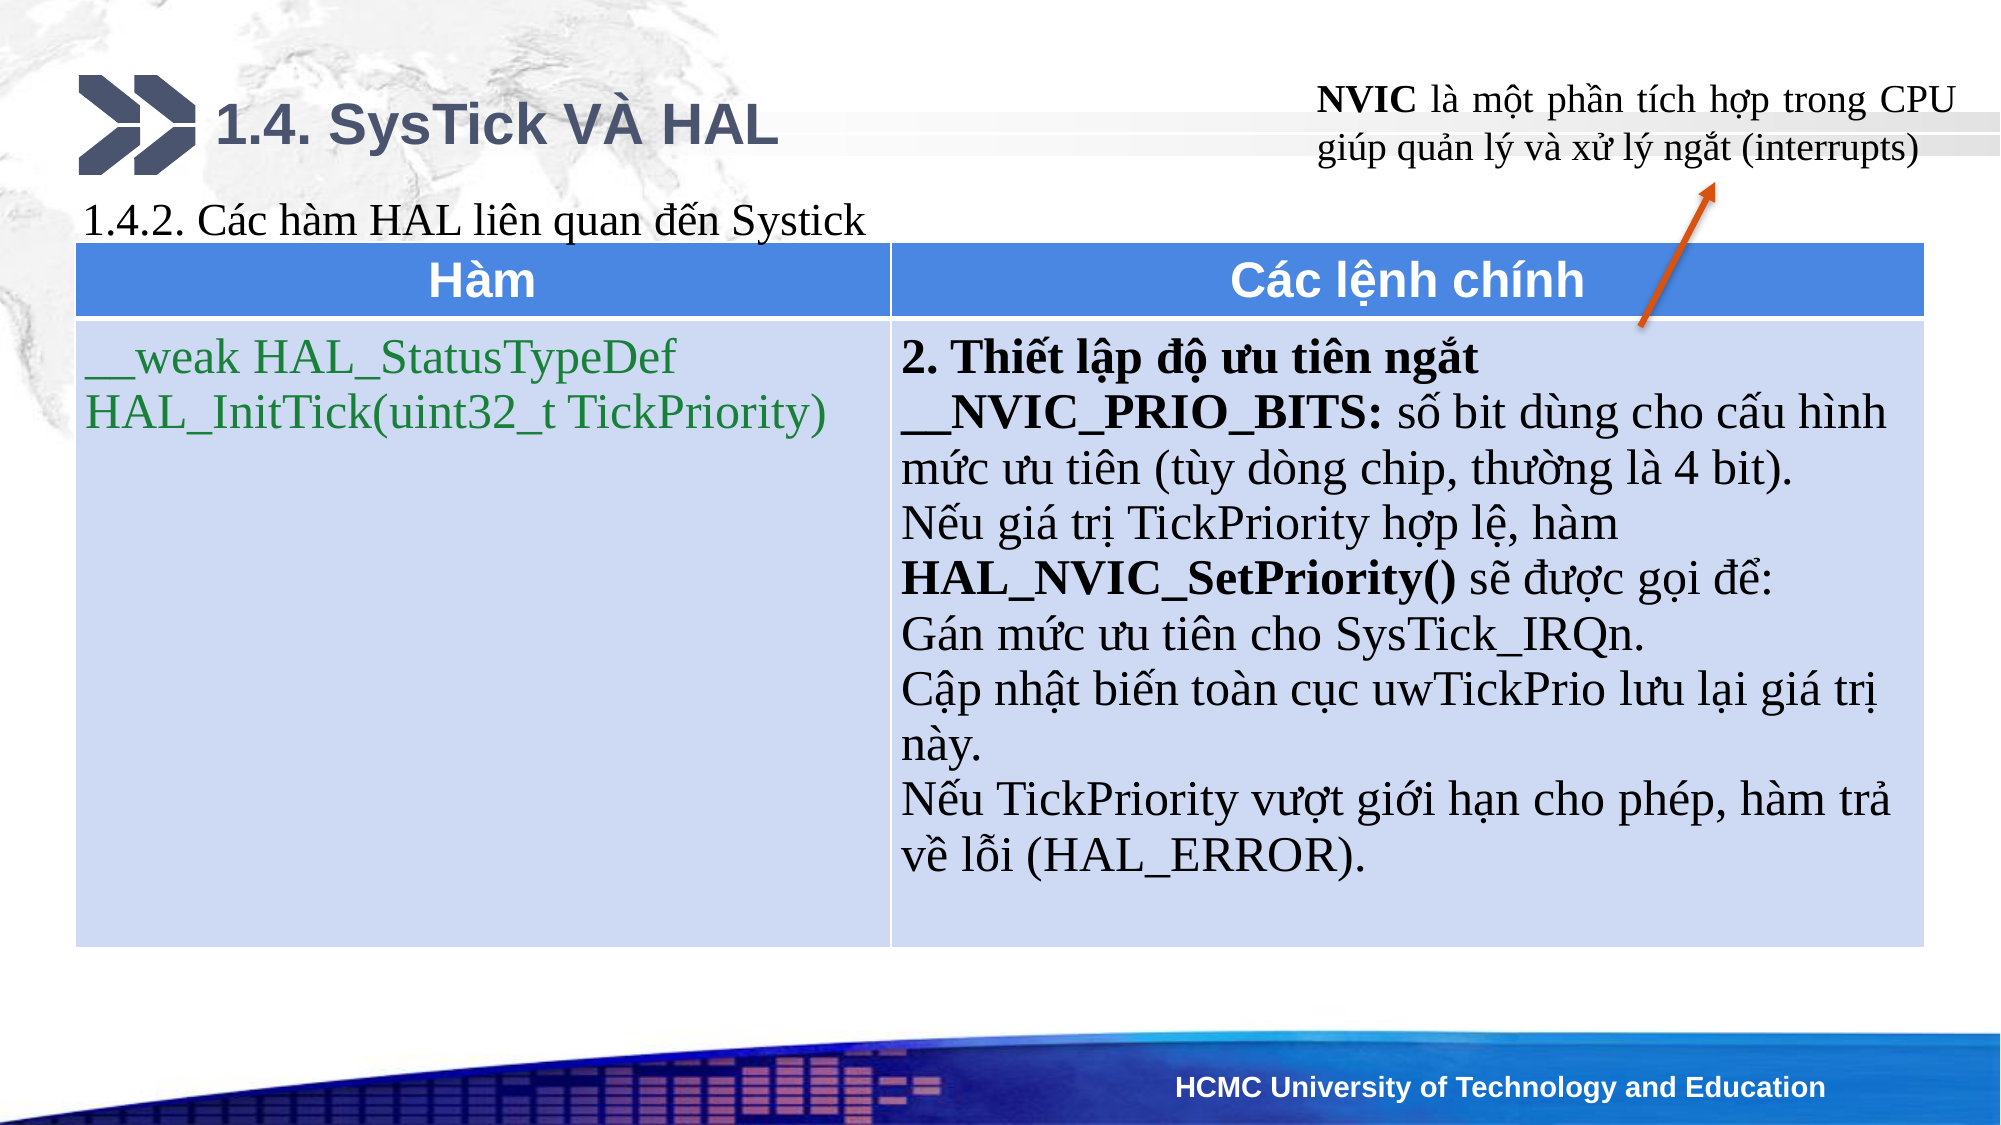

NVIC là một phần tích hợp trong CPU giúp quản lý và xử lý ngắt (interrupts)
# 1.4. SysTick VÀ HAL
1.4.2. Các hàm HAL liên quan đến Systick
| Hàm | Các lệnh chính |
| --- | --- |
| \_\_weak HAL\_StatusTypeDef HAL\_InitTick(uint32\_t TickPriority) | 2. Thiết lập độ ưu tiên ngắt \_\_NVIC\_PRIO\_BITS: số bit dùng cho cấu hình mức ưu tiên (tùy dòng chip, thường là 4 bit). Nếu giá trị TickPriority hợp lệ, hàm HAL\_NVIC\_SetPriority() sẽ được gọi để: Gán mức ưu tiên cho SysTick\_IRQn. Cập nhật biến toàn cục uwTickPrio lưu lại giá trị này. Nếu TickPriority vượt giới hạn cho phép, hàm trả về lỗi (HAL\_ERROR). |